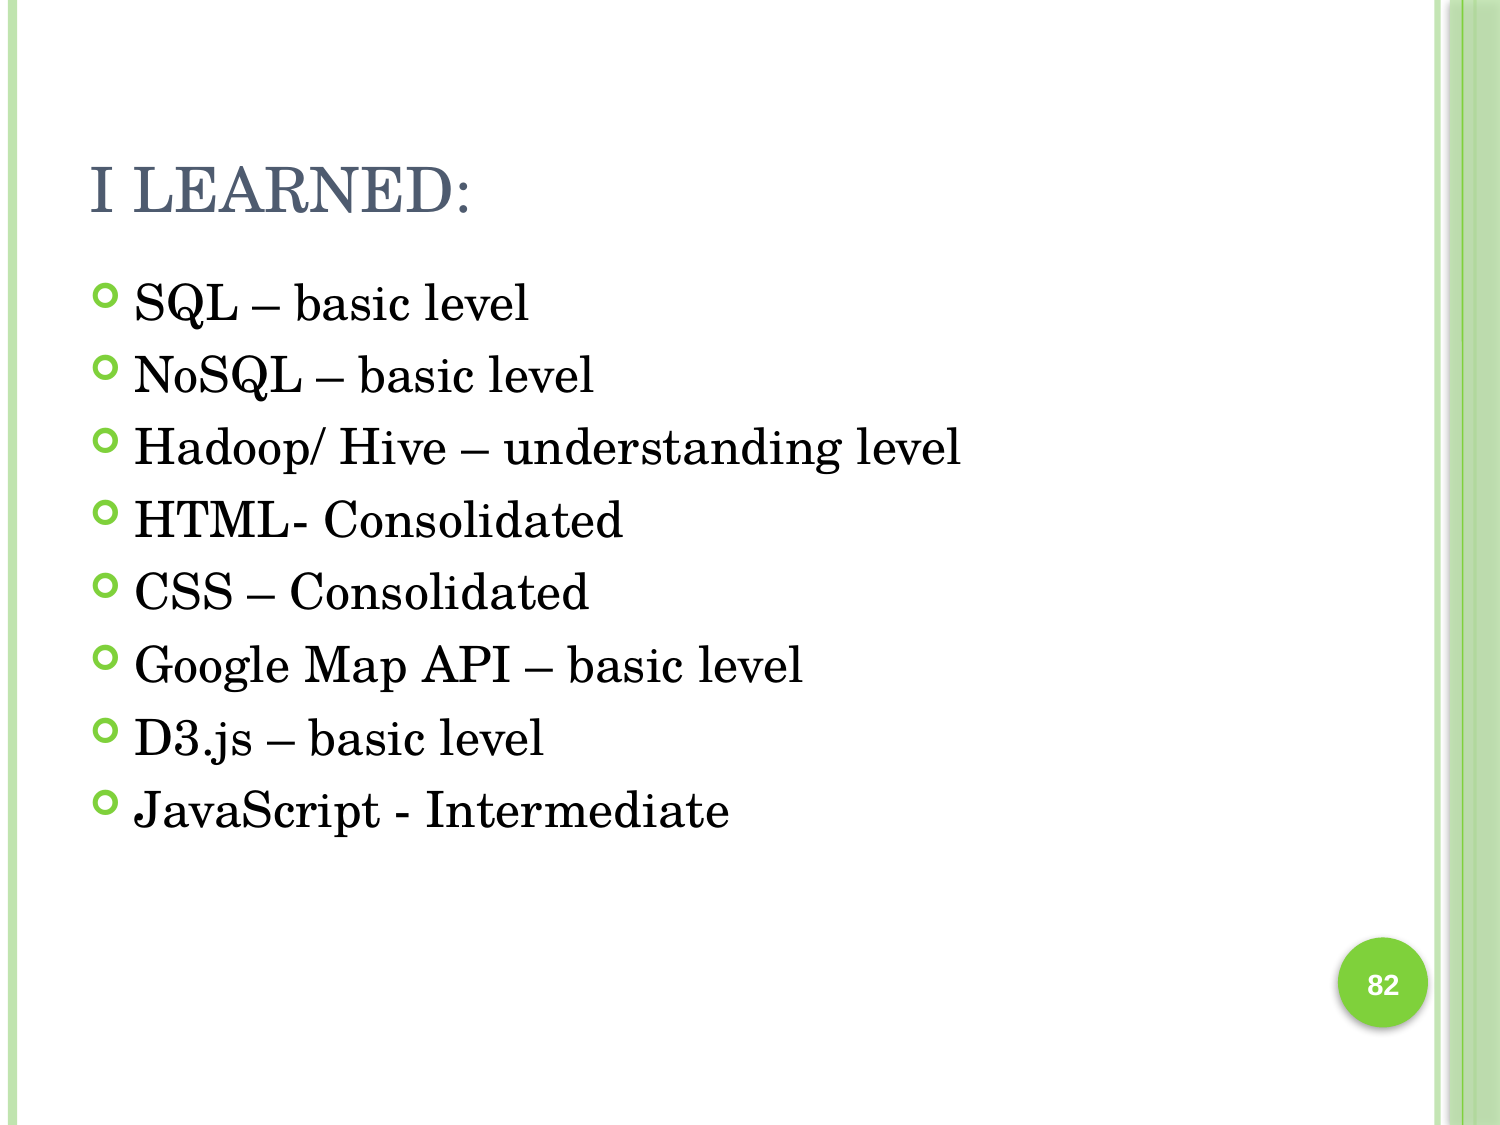

# I learned:
SQL – basic level
NoSQL – basic level
Hadoop/ Hive – understanding level
HTML- Consolidated
CSS – Consolidated
Google Map API – basic level
D3.js – basic level
JavaScript - Intermediate

82